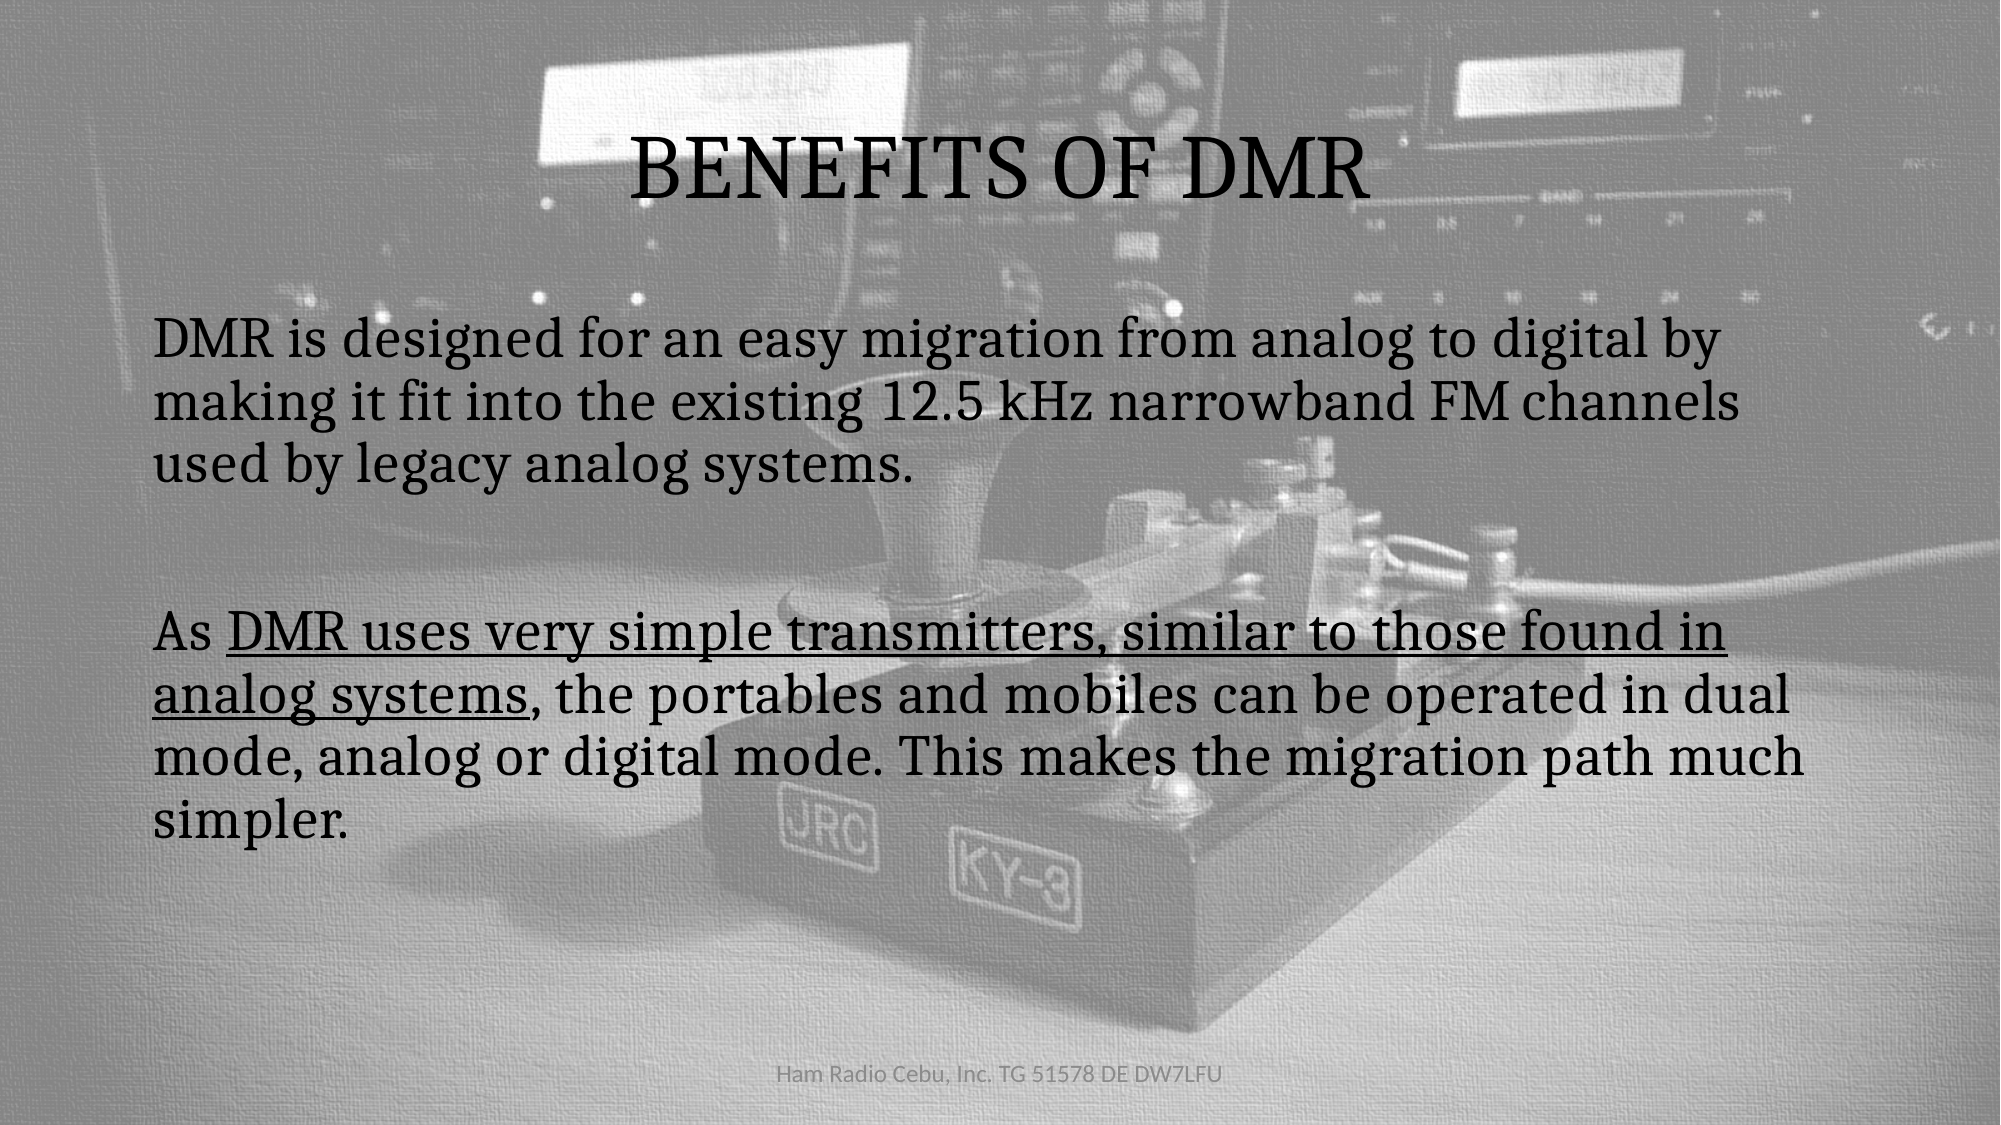

# BENEFITS OF DMR
DMR is designed for an easy migration from analog to digital by making it fit into the existing 12.5 kHz narrowband FM channels used by legacy analog systems.

As DMR uses very simple transmitters, similar to those found in analog systems, the portables and mobiles can be operated in dual mode, analog or digital mode. This makes the migration path much simpler.
Ham Radio Cebu, Inc. TG 51578 DE DW7LFU